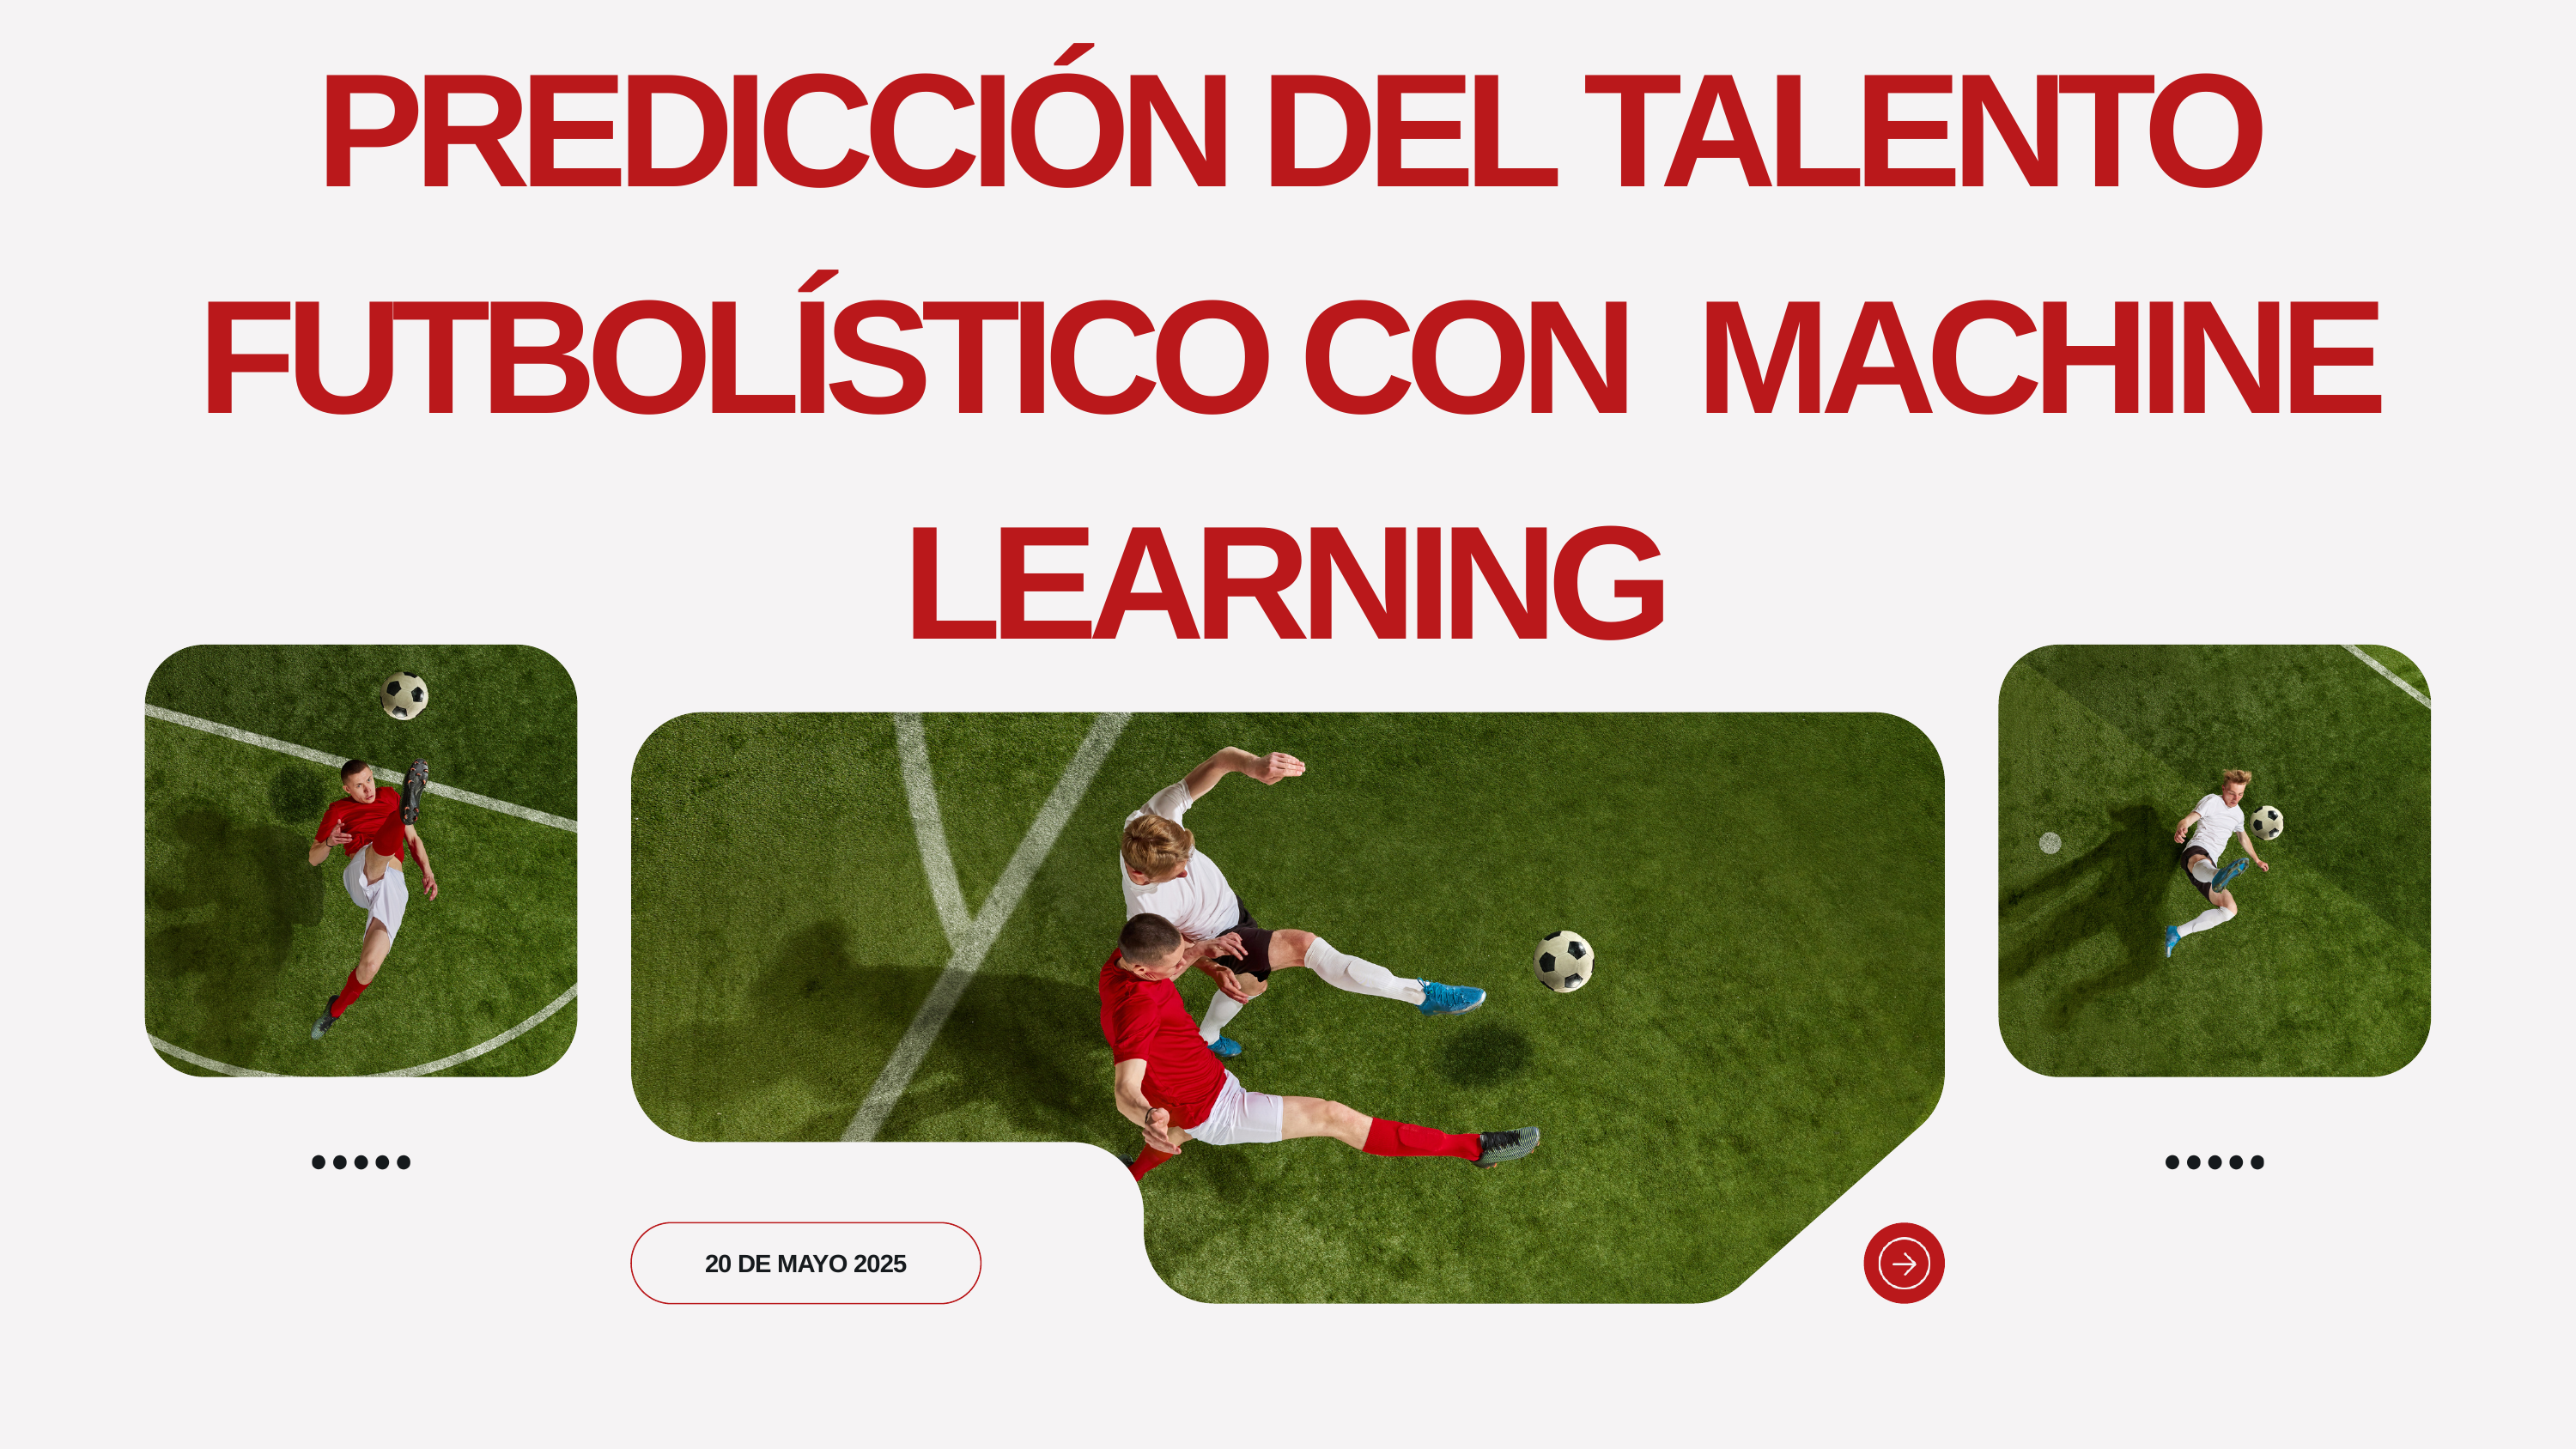

PREDICCIÓN DEL TALENTO FUTBOLÍSTICO CON  MACHINE LEARNING

20 DE MAYO 2025